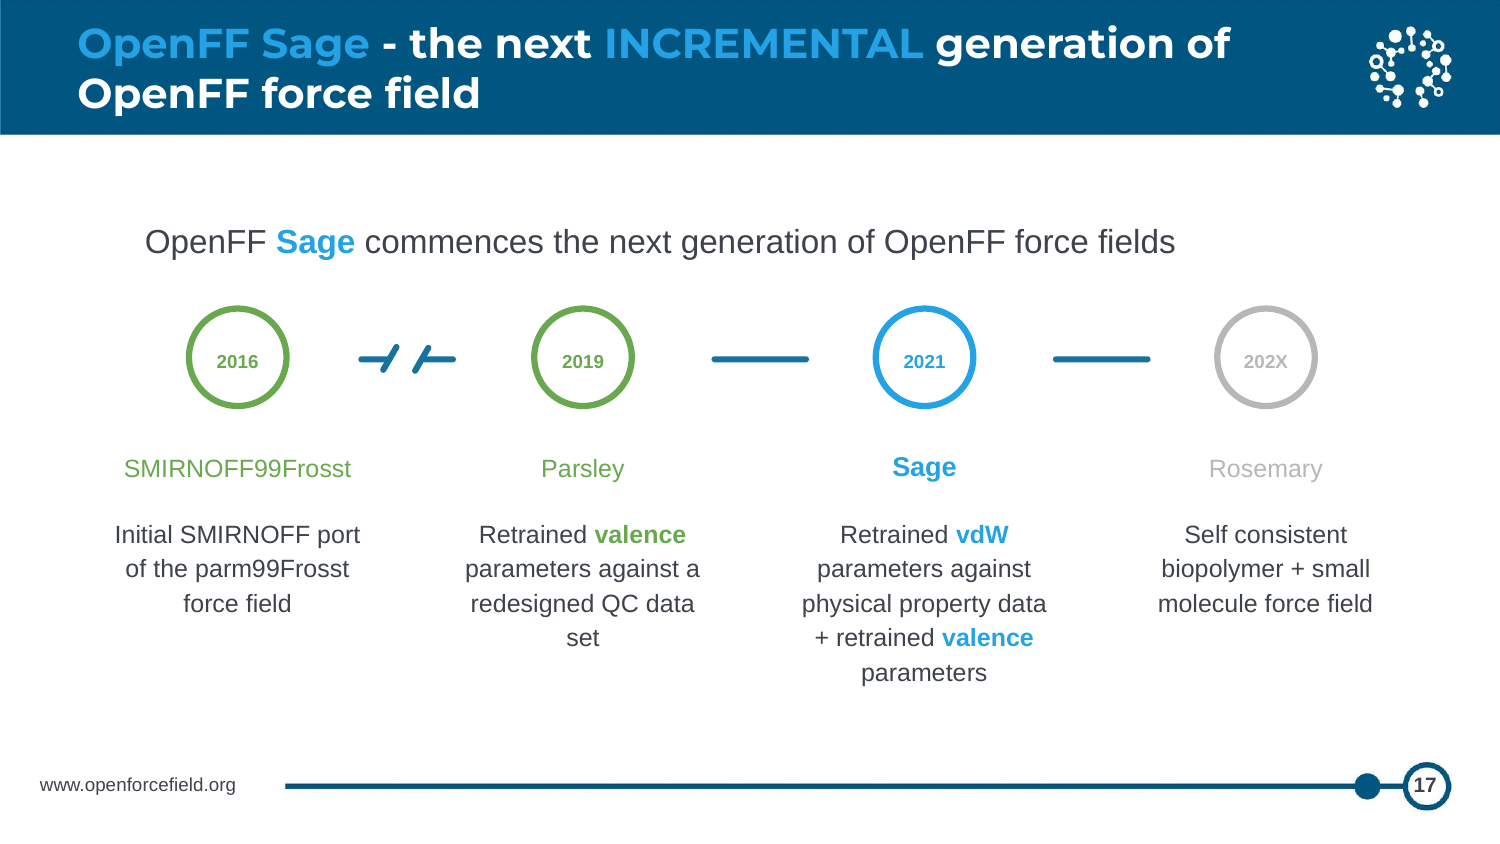

# OpenFF Sage - the next INCREMENTAL generation of OpenFF force field
OpenFF Sage commences the next generation of OpenFF force fields

2016
2019
2021
202X

SMIRNOFF99Frosst
Parsley
Sage
Rosemary
Initial SMIRNOFF port of the parm99Frosst force field
Retrained valence parameters against a redesigned QC data set
Self consistent biopolymer + small molecule force field
Retrained vdW parameters against physical property data + retrained valence parameters
17